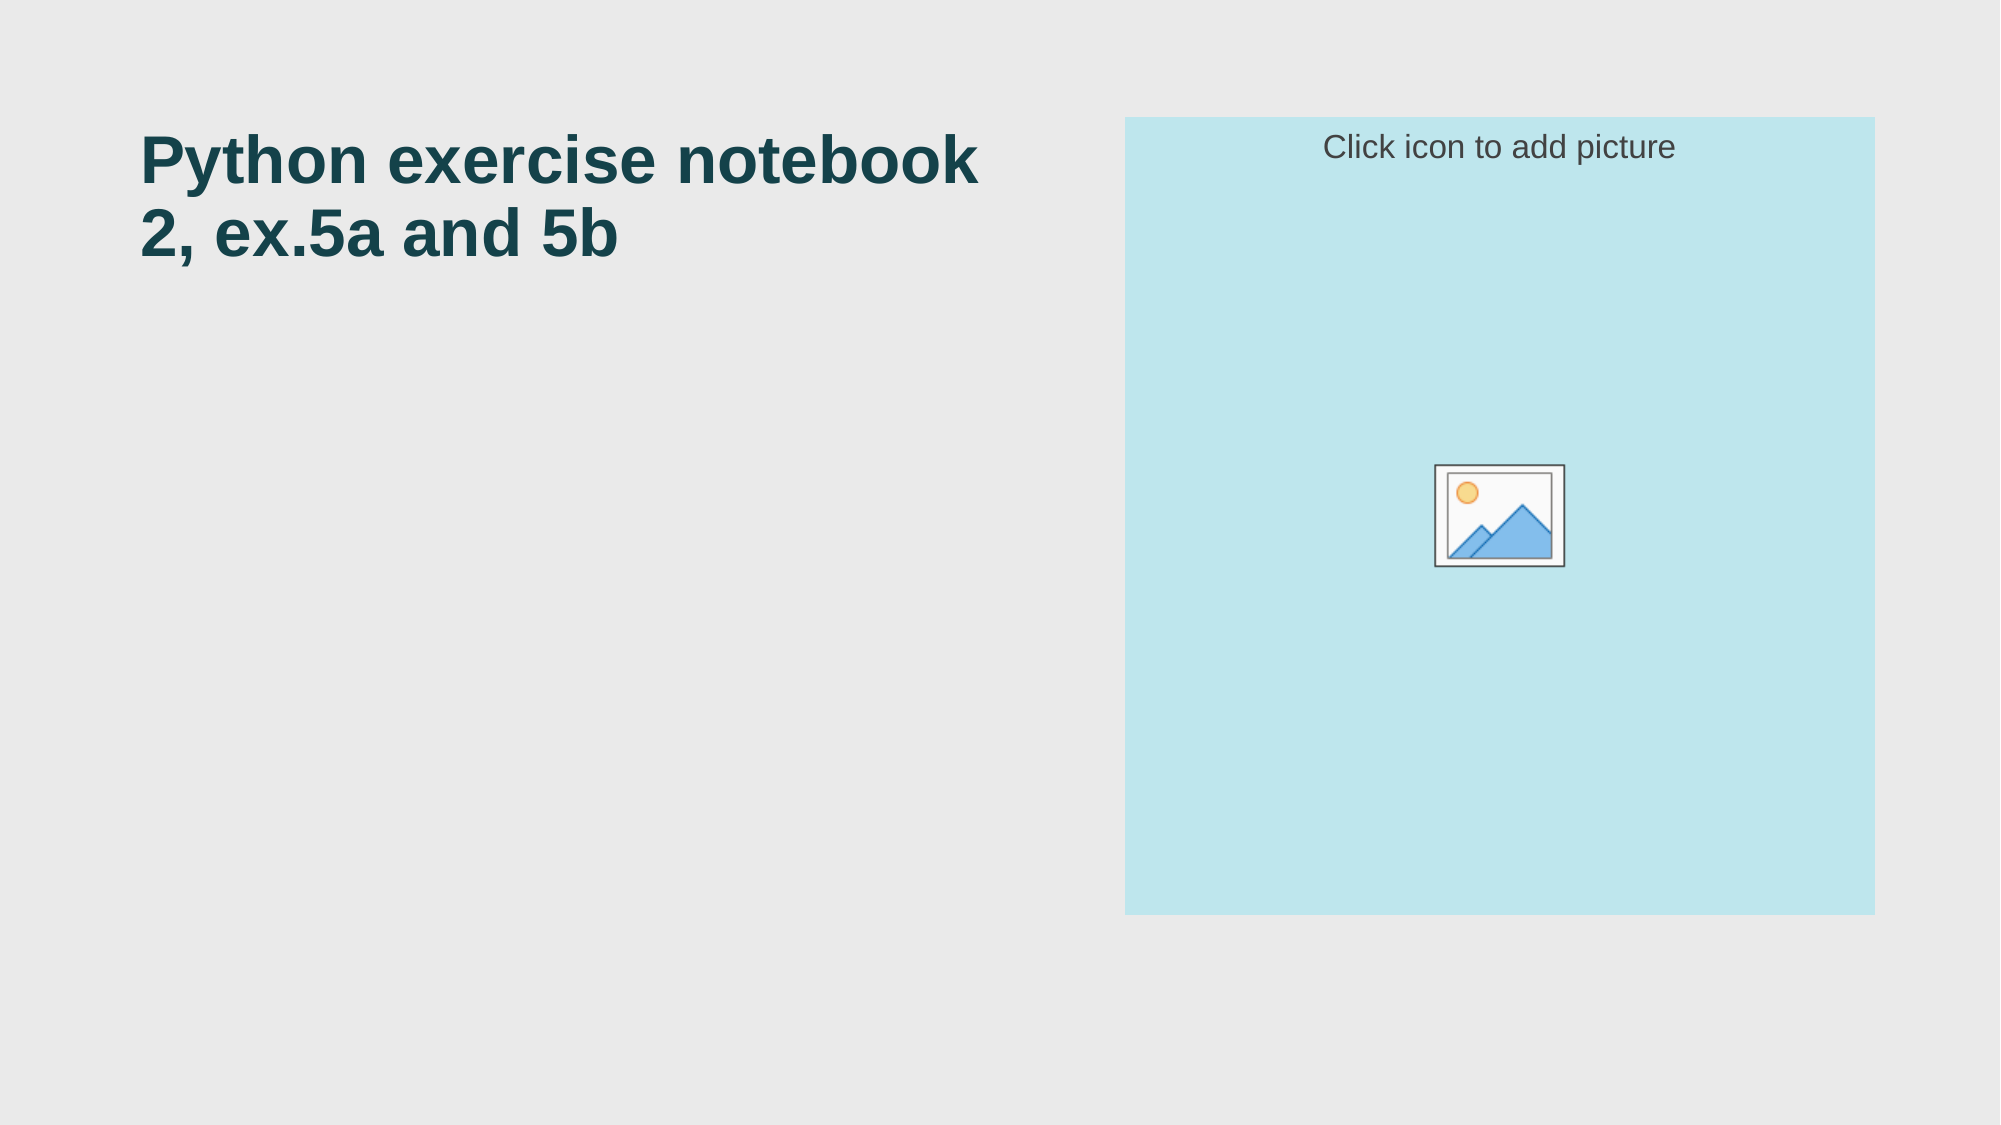

# Python exercise notebook 2, ex.5a and 5b